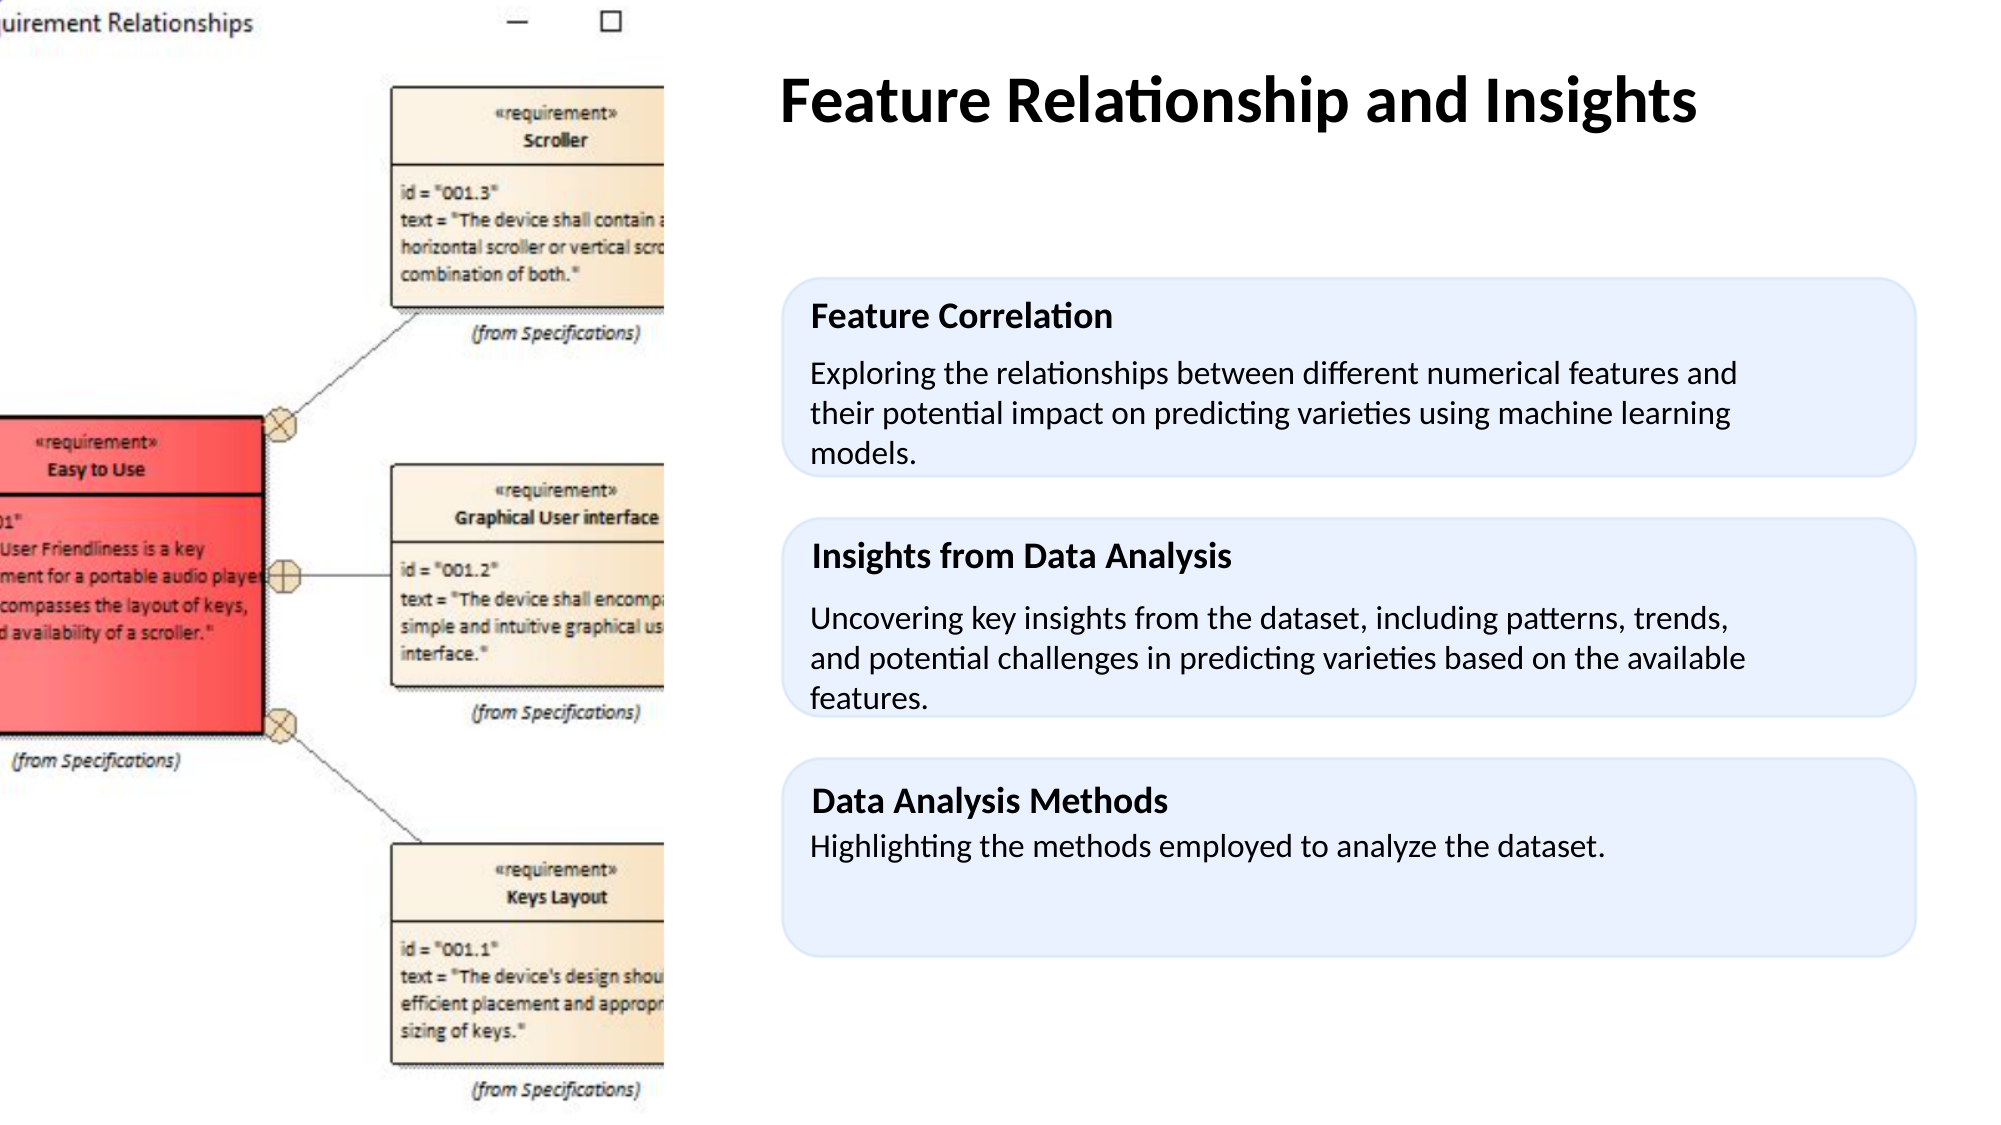

Feature Relationship and Insights
Feature Correlation
Exploring the relationships between different numerical features and their potential impact on predicting varieties using machine learning models.
Insights from Data Analysis
Uncovering key insights from the dataset, including patterns, trends, and potential challenges in predicting varieties based on the available features.
Data Analysis Methods
Highlighting the methods employed to analyze the dataset.